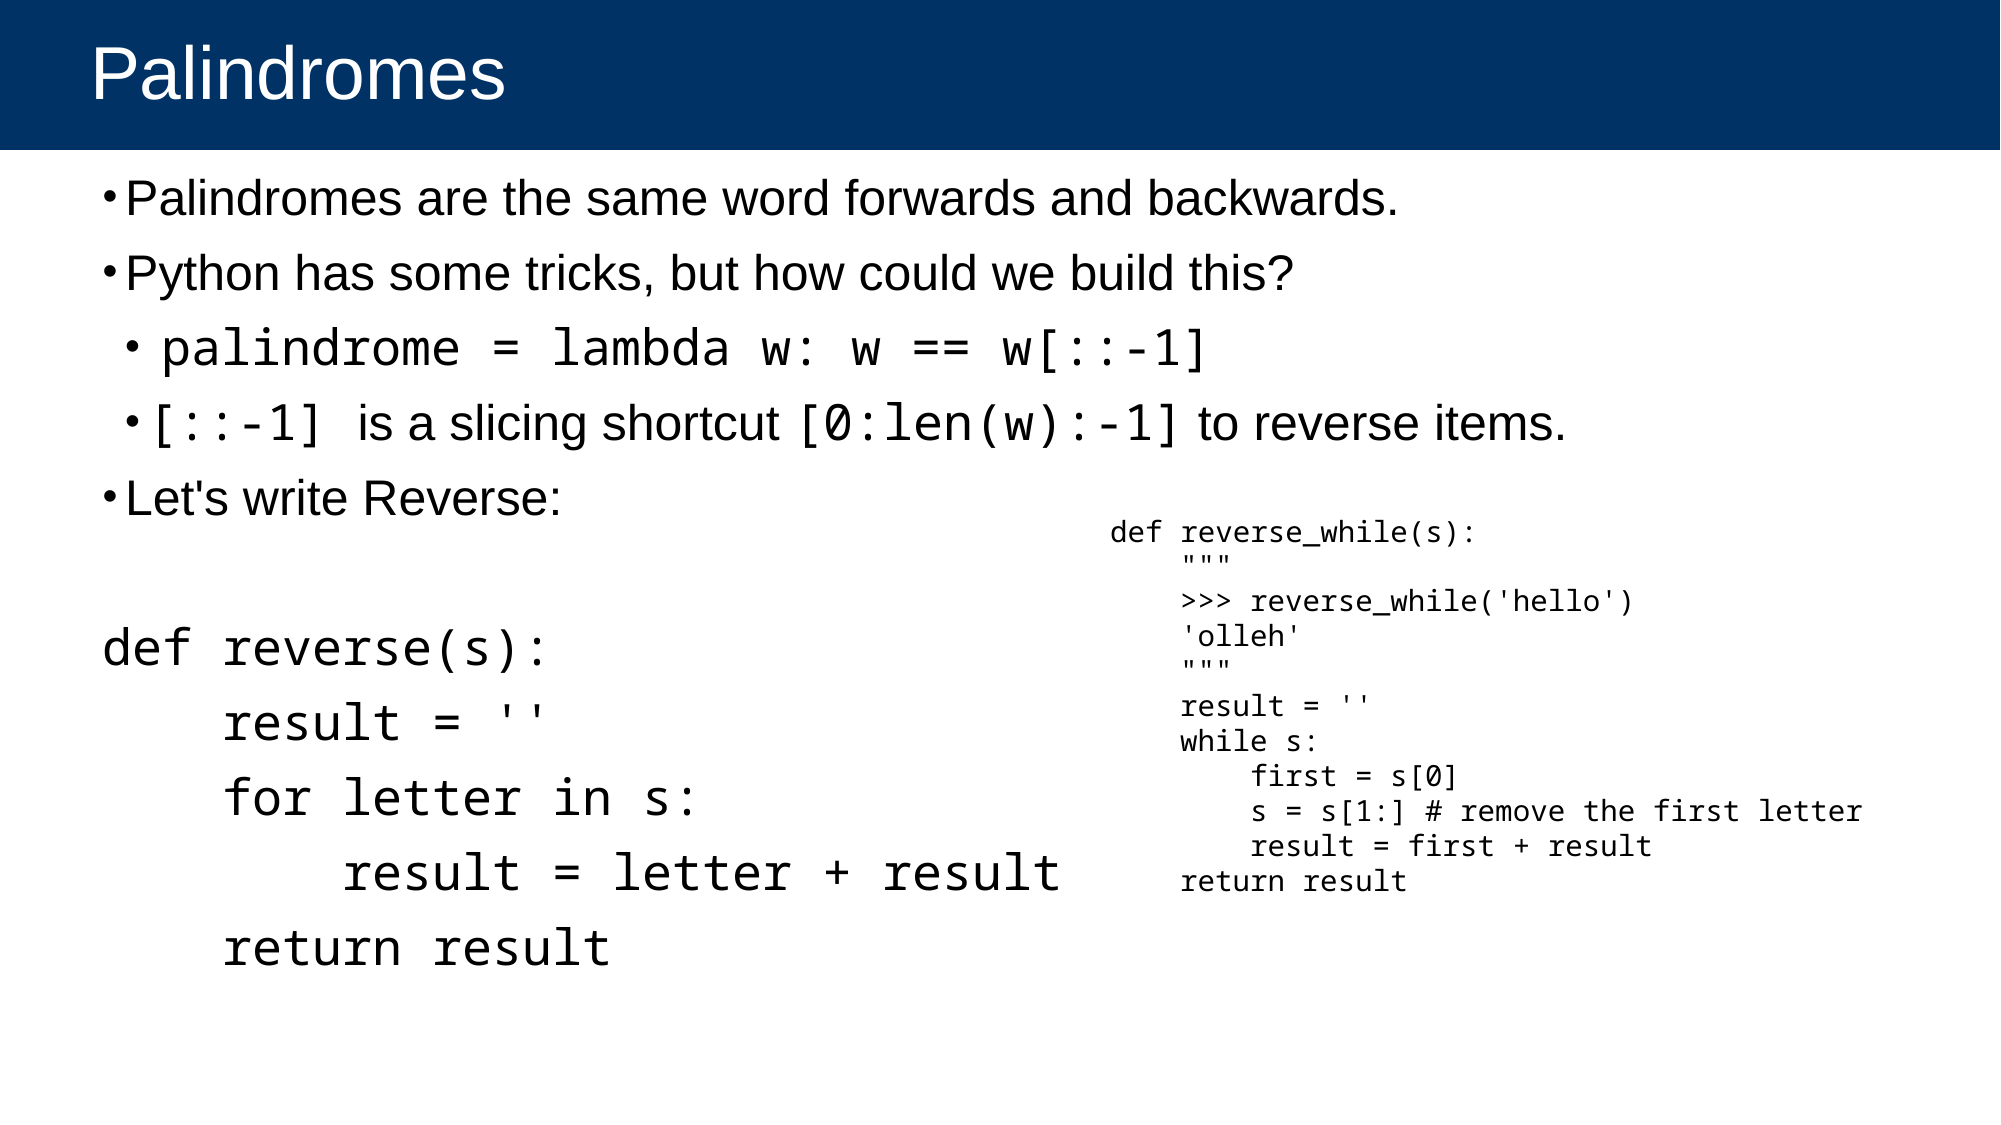

# Palindromes
Palindromes are the same word forwards and backwards.
Python has some tricks, but how could we build this?
 palindrome = lambda w: w == w[::-1]
[::-1] is a slicing shortcut [0:len(w):-1] to reverse items.
Let's write Reverse:

def reverse(s):
    result = ''
    for letter in s:
        result = letter + result
    return result

def reverse_while(s):
    """
    >>> reverse_while('hello')
    'olleh'
    """
    result = ''
    while s:
        first = s[0]
        s = s[1:] # remove the first letter
        result = first + result
    return result